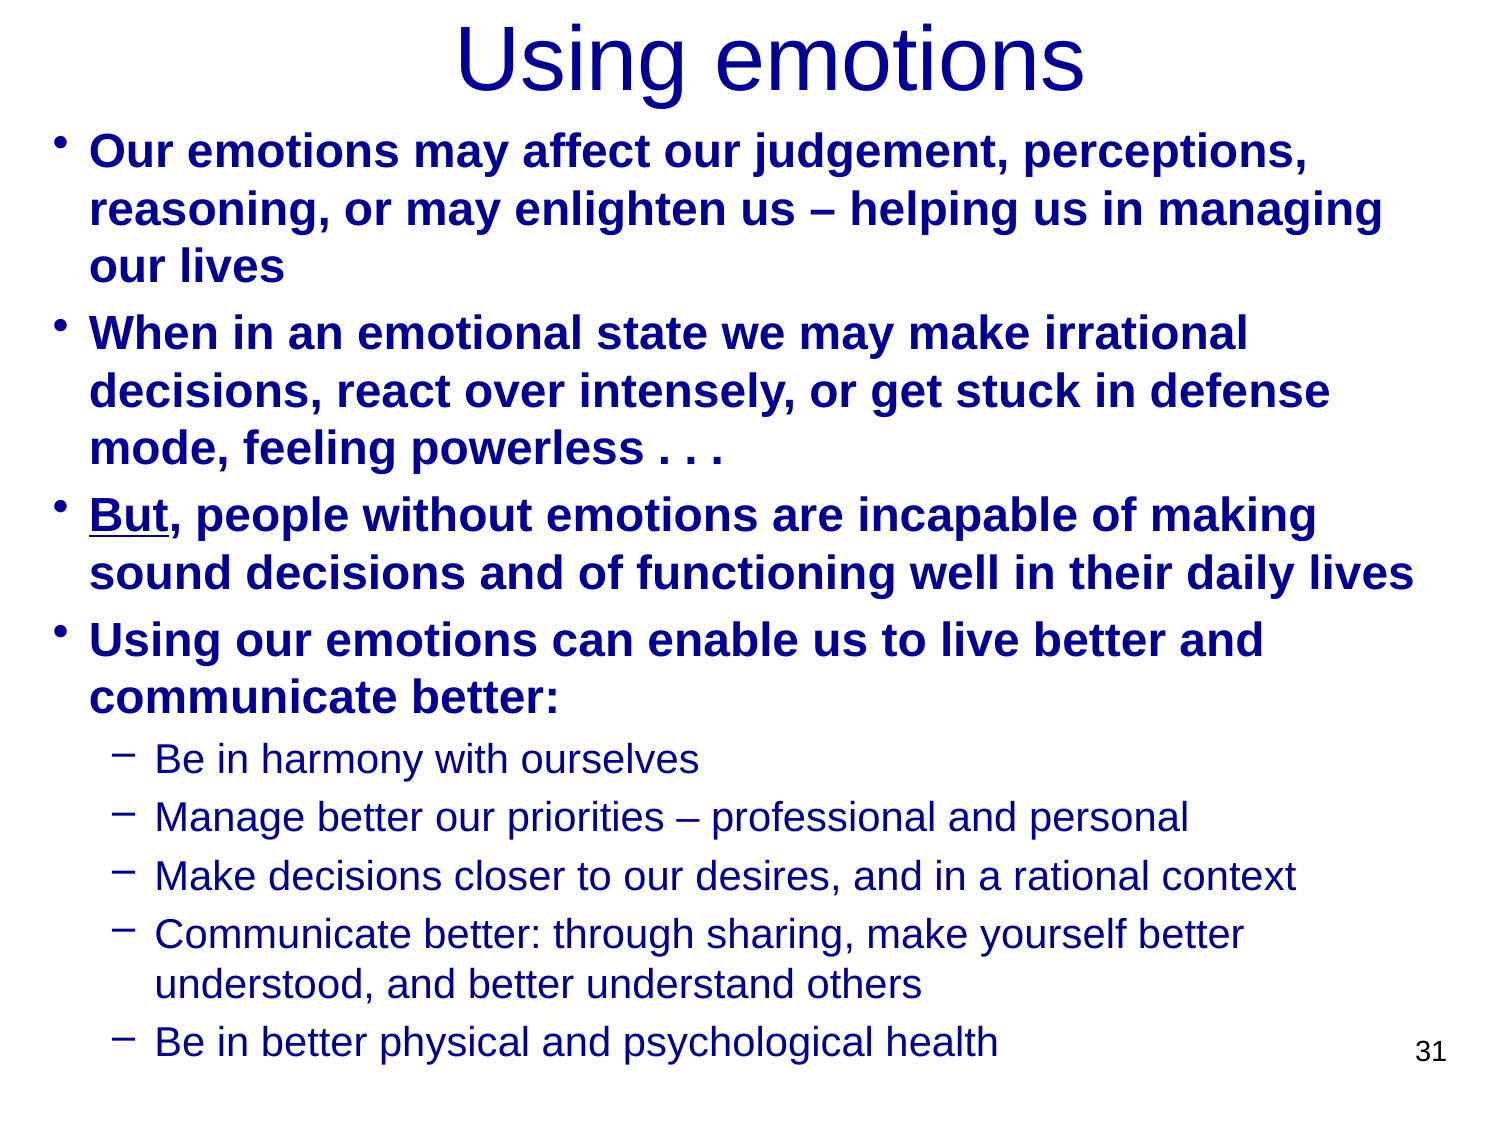

# Using emotions
Our emotions may affect our judgement, perceptions, reasoning, or may enlighten us – helping us in managing our lives
When in an emotional state we may make irrational decisions, react over intensely, or get stuck in defense mode, feeling powerless . . .
But, people without emotions are incapable of making sound decisions and of functioning well in their daily lives
Using our emotions can enable us to live better and communicate better:
Be in harmony with ourselves
Manage better our priorities – professional and personal
Make decisions closer to our desires, and in a rational context
Communicate better: through sharing, make yourself better understood, and better understand others
Be in better physical and psychological health

31